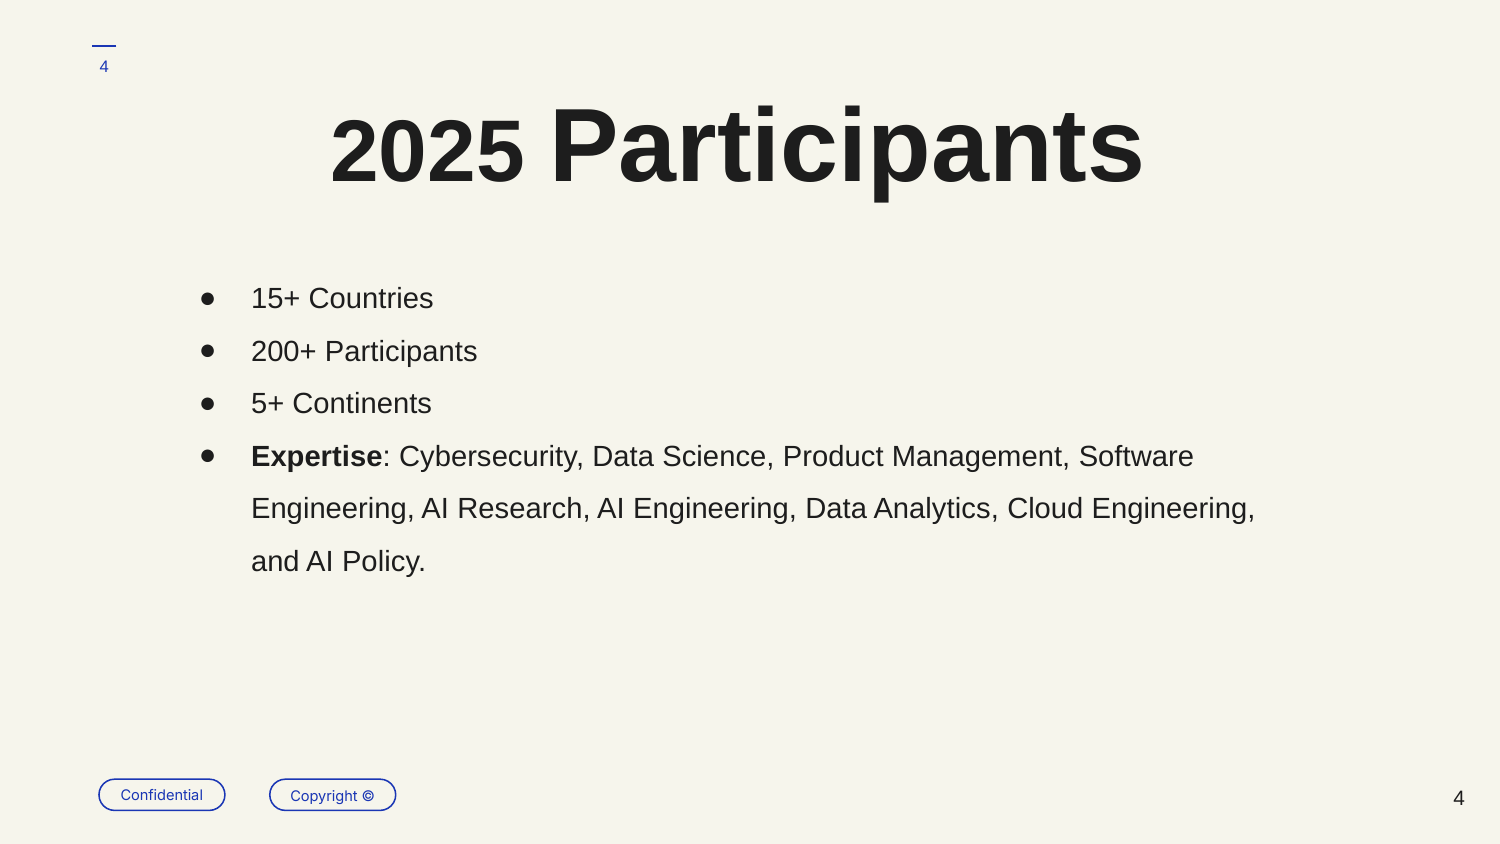

4
# 2025 Participants
15+ Countries
200+ Participants
5+ Continents
Expertise: Cybersecurity, Data Science, Product Management, Software Engineering, AI Research, AI Engineering, Data Analytics, Cloud Engineering, and AI Policy.
4